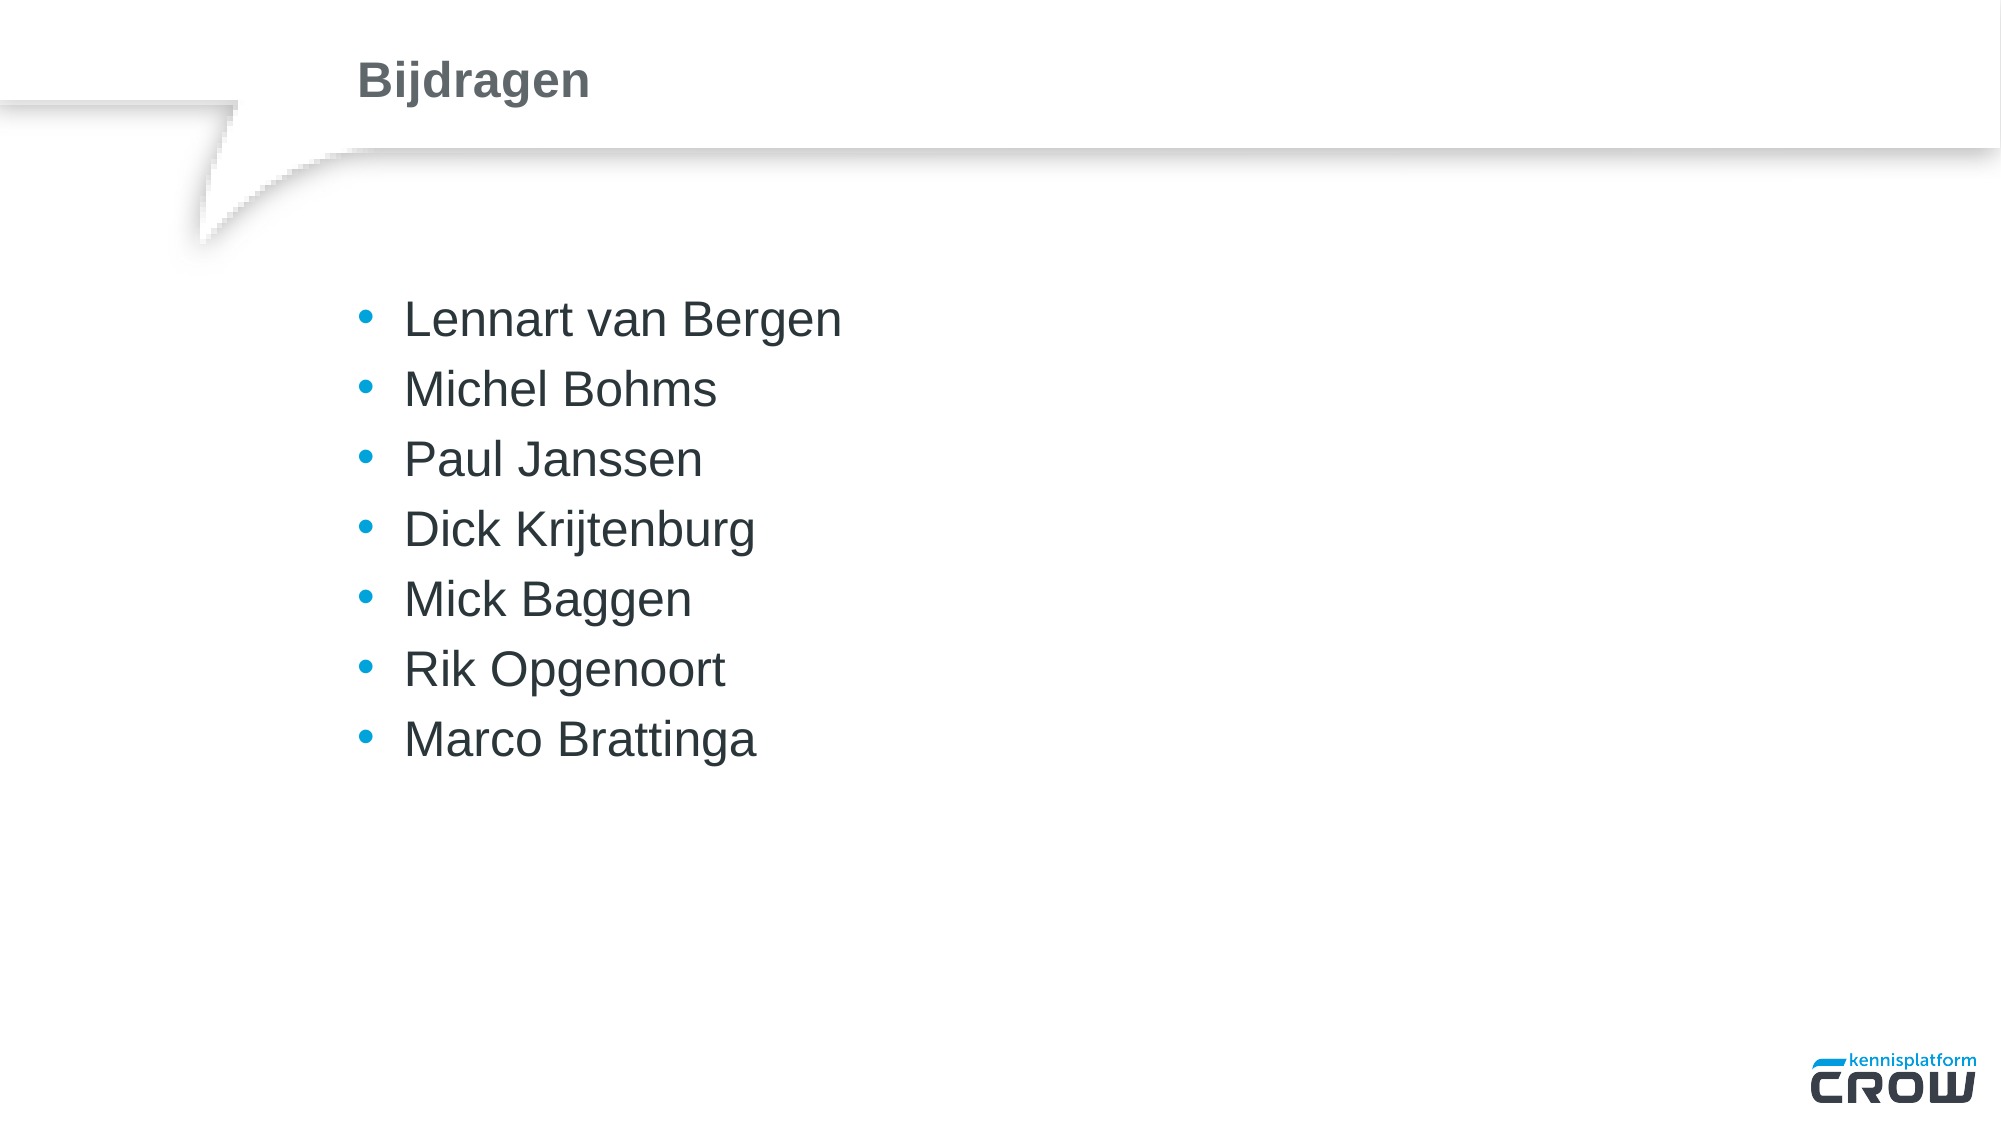

# Bijdragen
Lennart van Bergen
Michel Bohms
Paul Janssen
Dick Krijtenburg
Mick Baggen
Rik Opgenoort
Marco Brattinga